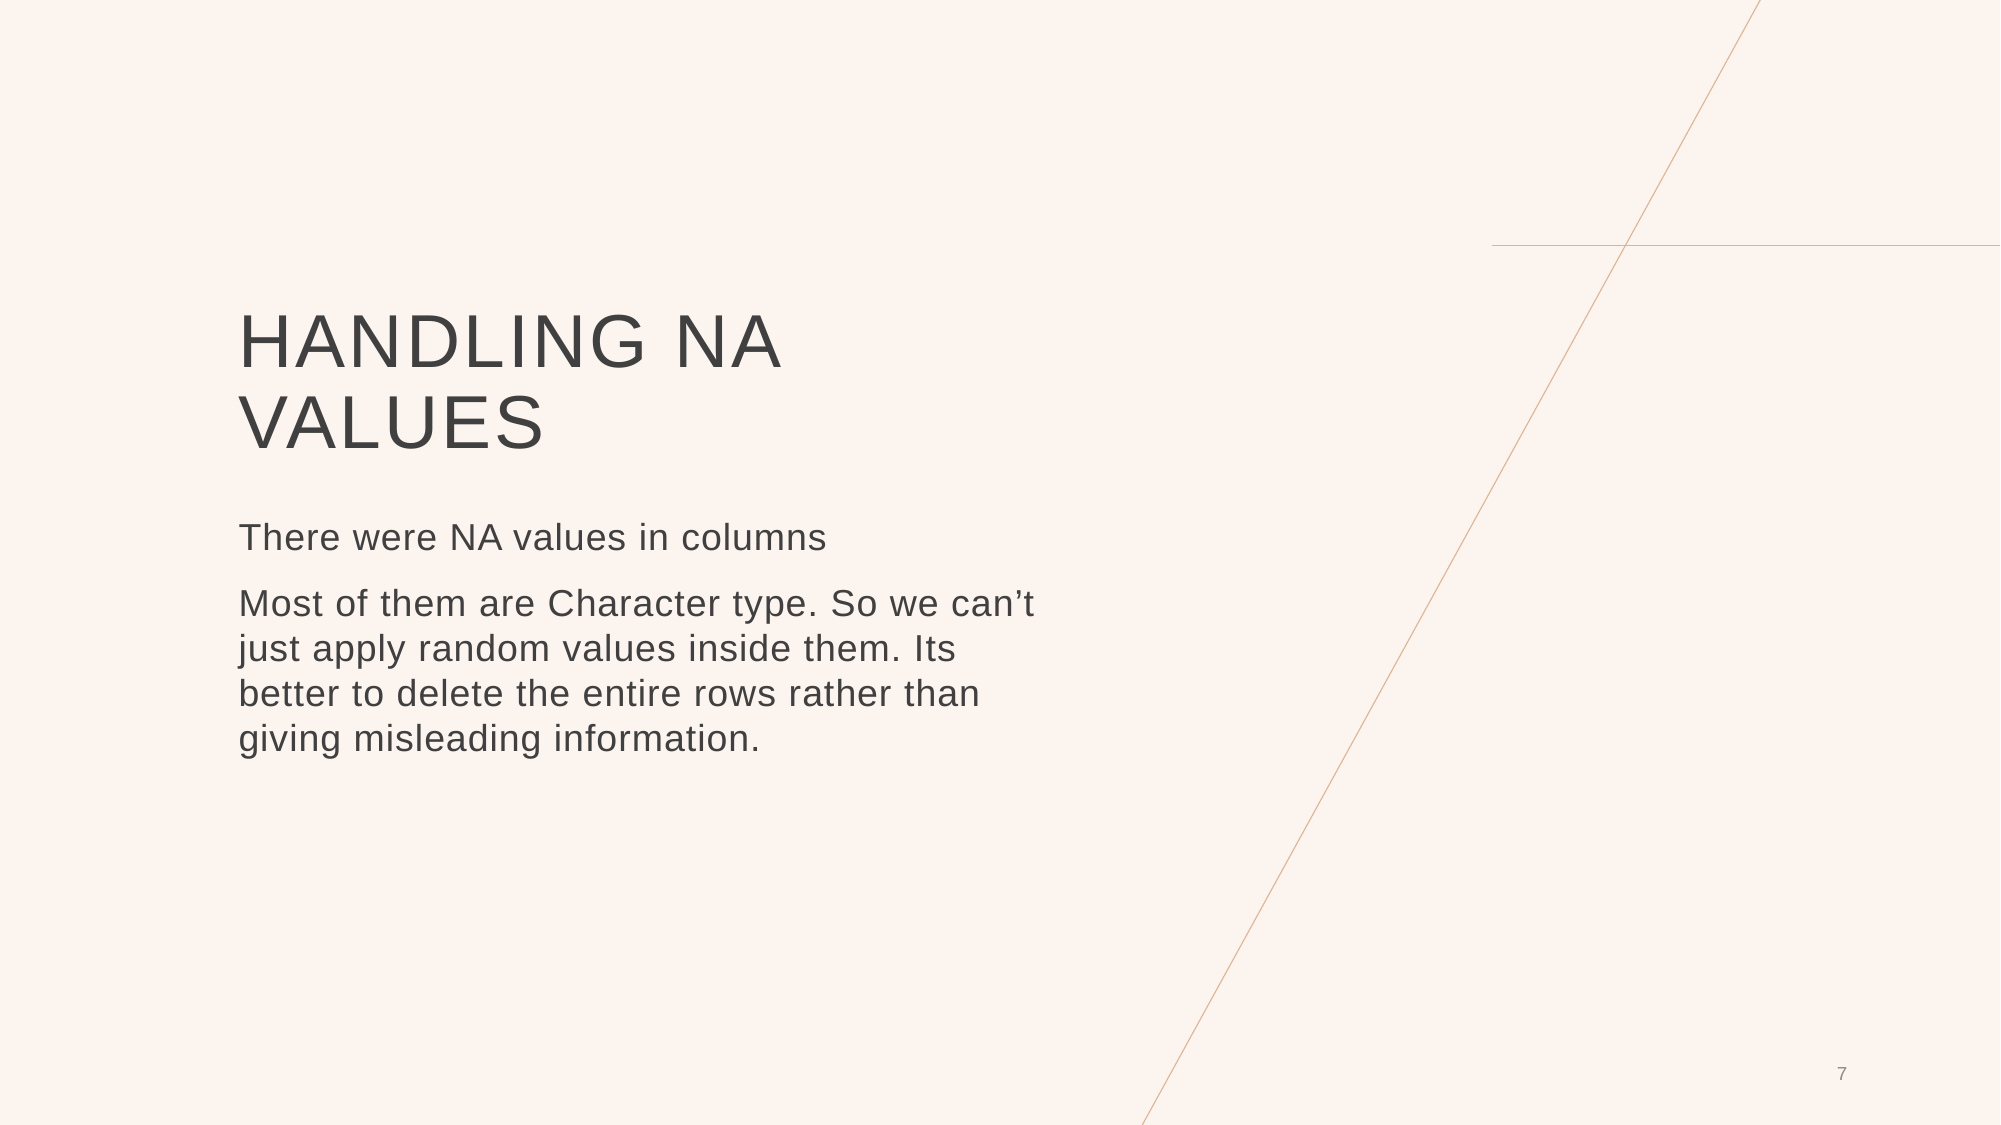

# Handling NA values
There were NA values in columns
Most of them are Character type. So we can’t just apply random values inside them. Its better to delete the entire rows rather than giving misleading information.
7